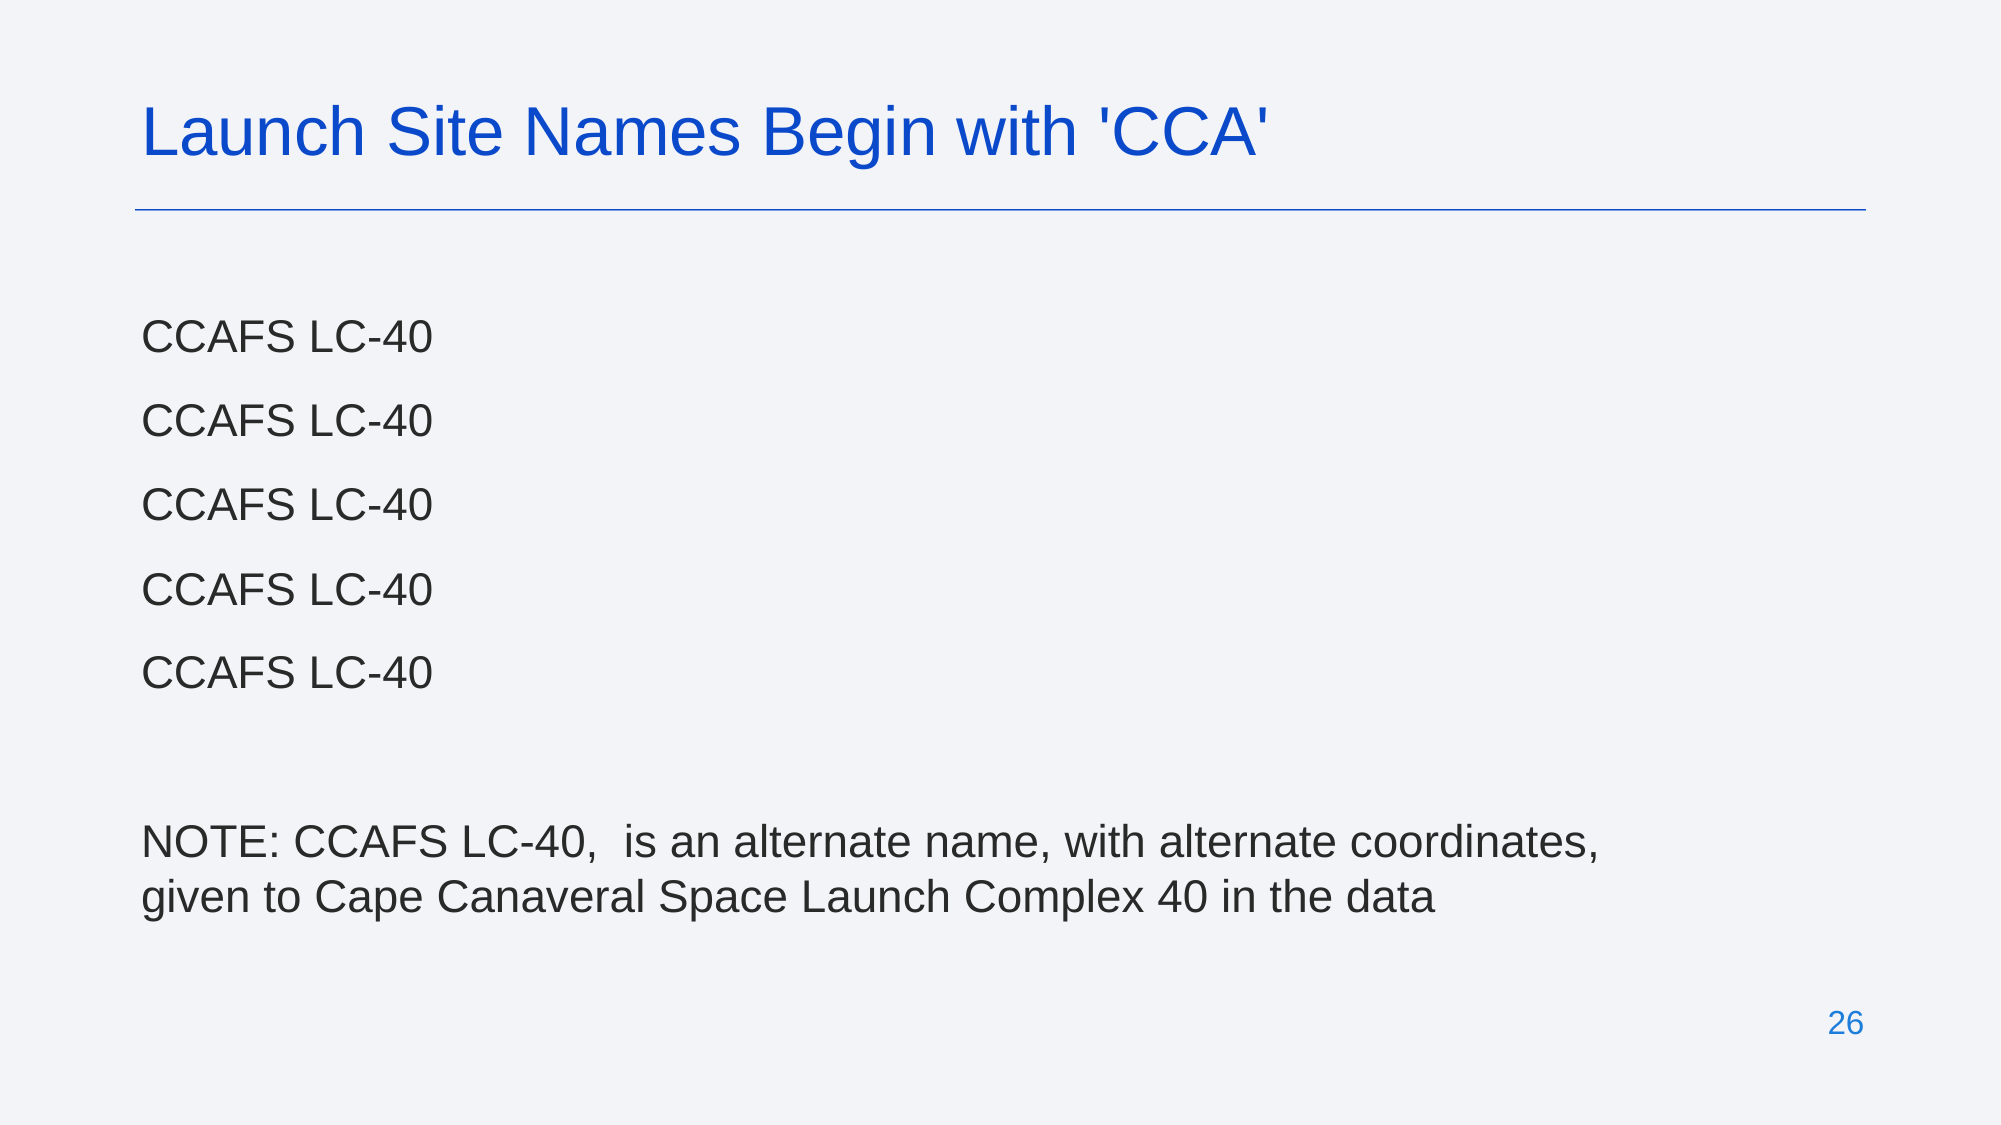

Launch Site Names Begin with 'CCA'
CCAFS LC-40
CCAFS LC-40
CCAFS LC-40
CCAFS LC-40
CCAFS LC-40

NOTE: CCAFS LC-40,  is an alternate name, with alternate coordinates, given to Cape Canaveral Space Launch Complex 40 in the data

26